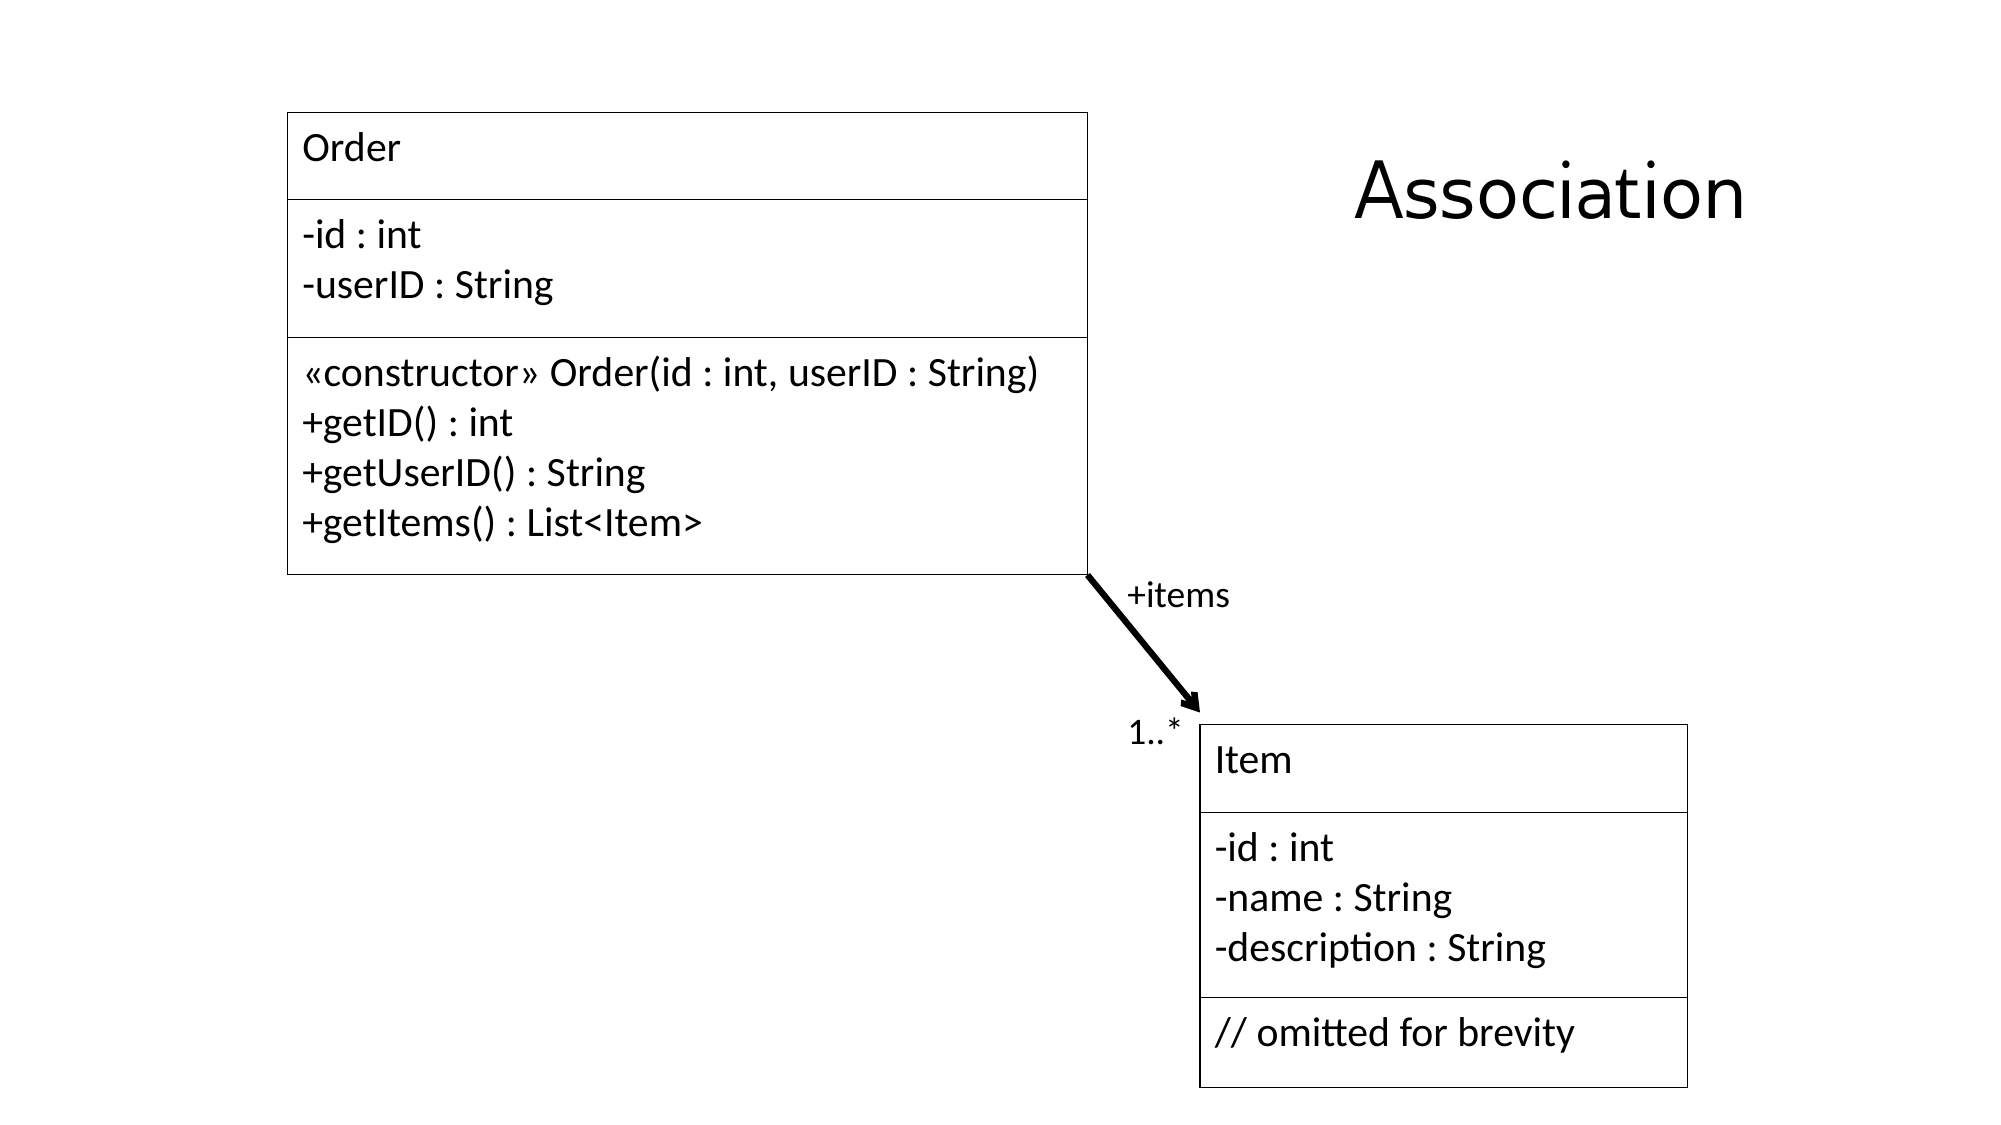

Order
Association
-id : int
-userID : String
«constructor» Order(id : int, userID : String)
+getID() : int
+getUserID() : String
+getItems() : List<Item>
+items
1..*
Item
-id : int
-name : String
-description : String
// omitted for brevity